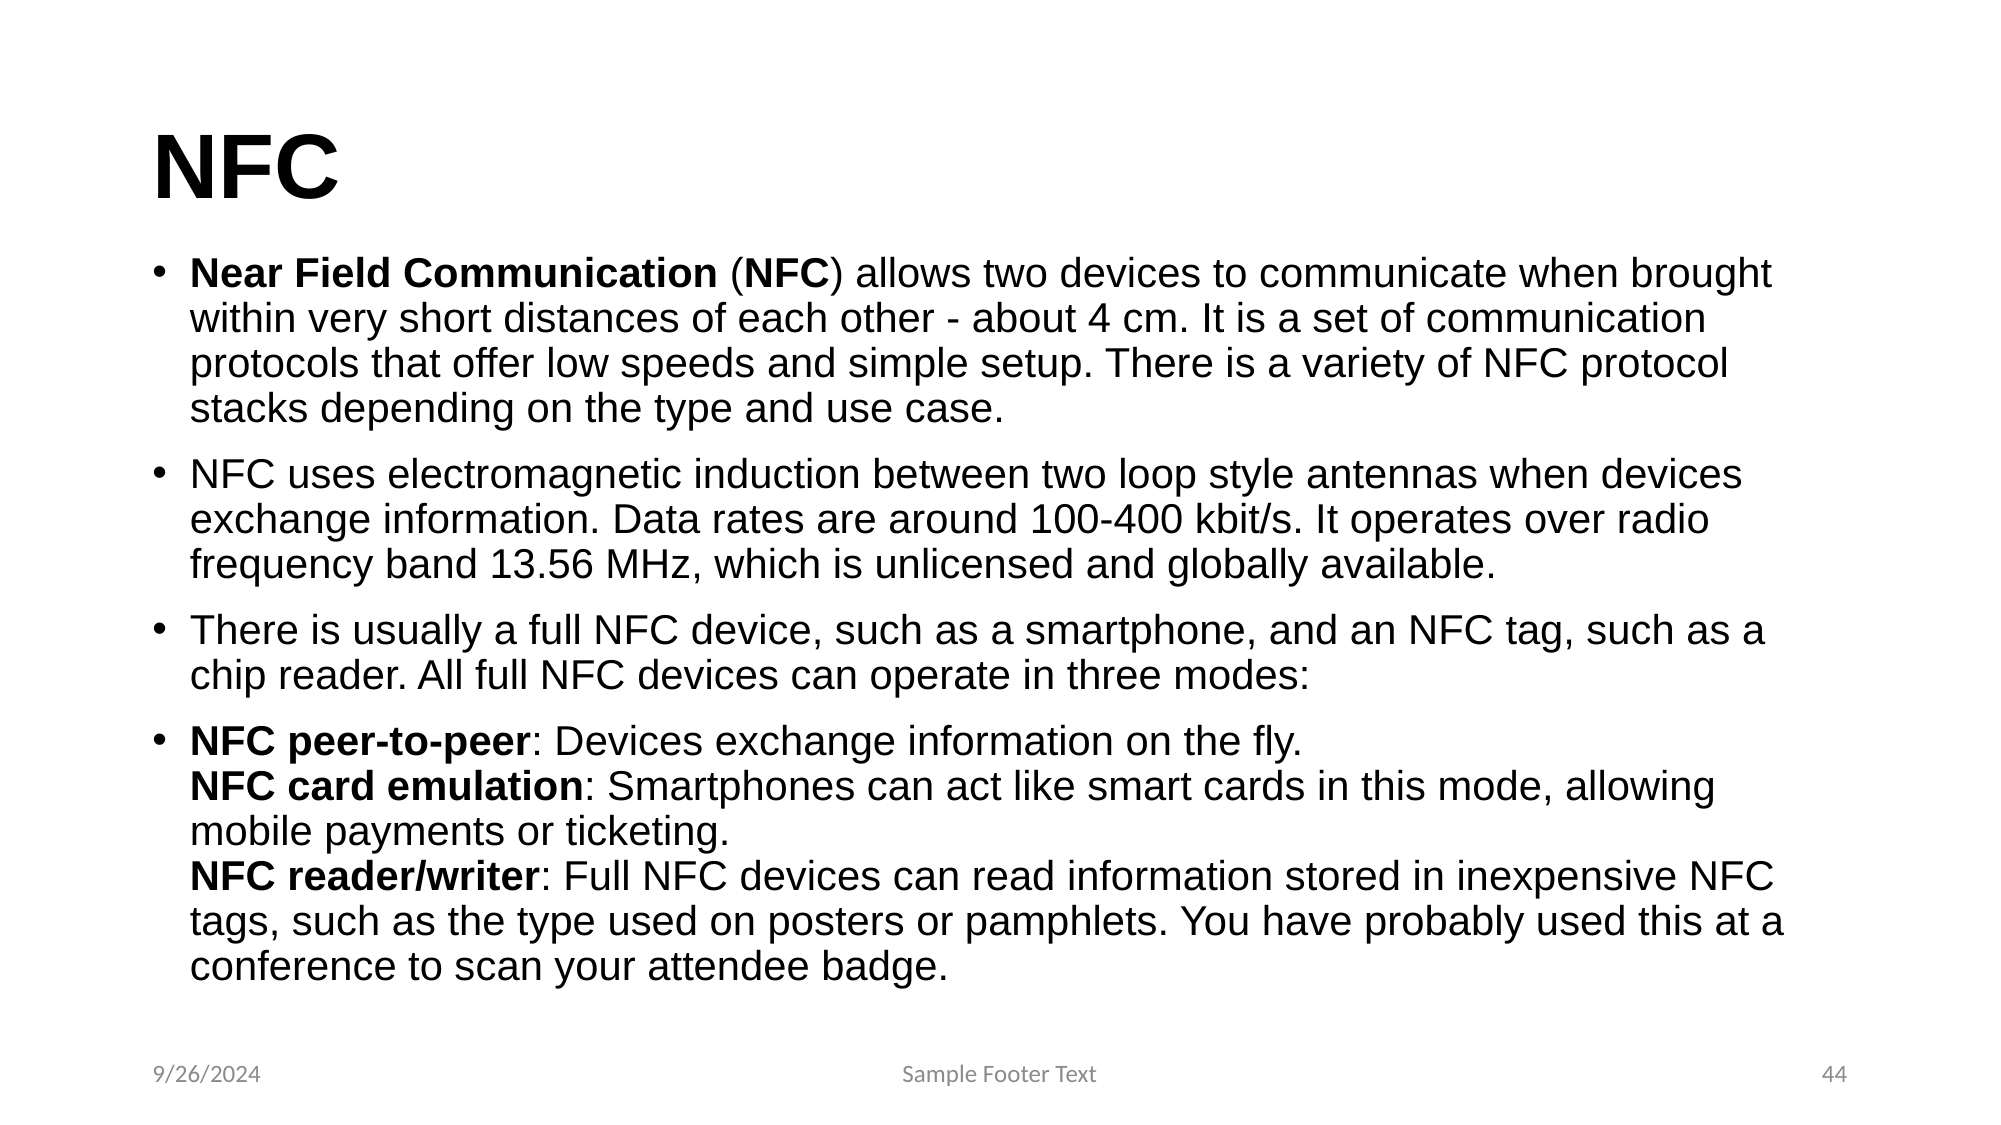

# NFC
Near Field Communication (NFC) allows two devices to communicate when brought within very short distances of each other - about 4 cm. It is a set of communication protocols that offer low speeds and simple setup. There is a variety of NFC protocol stacks depending on the type and use case.
NFC uses electromagnetic induction between two loop style antennas when devices exchange information. Data rates are around 100-400 kbit/s. It operates over radio frequency band 13.56 MHz, which is unlicensed and globally available.
There is usually a full NFC device, such as a smartphone, and an NFC tag, such as a chip reader. All full NFC devices can operate in three modes:
NFC peer-to-peer: Devices exchange information on the fly.
NFC card emulation: Smartphones can act like smart cards in this mode, allowing mobile payments or ticketing.
NFC reader/writer: Full NFC devices can read information stored in inexpensive NFC tags, such as the type used on posters or pamphlets. You have probably used this at a conference to scan your attendee badge.

9/26/2024
Sample Footer Text
44